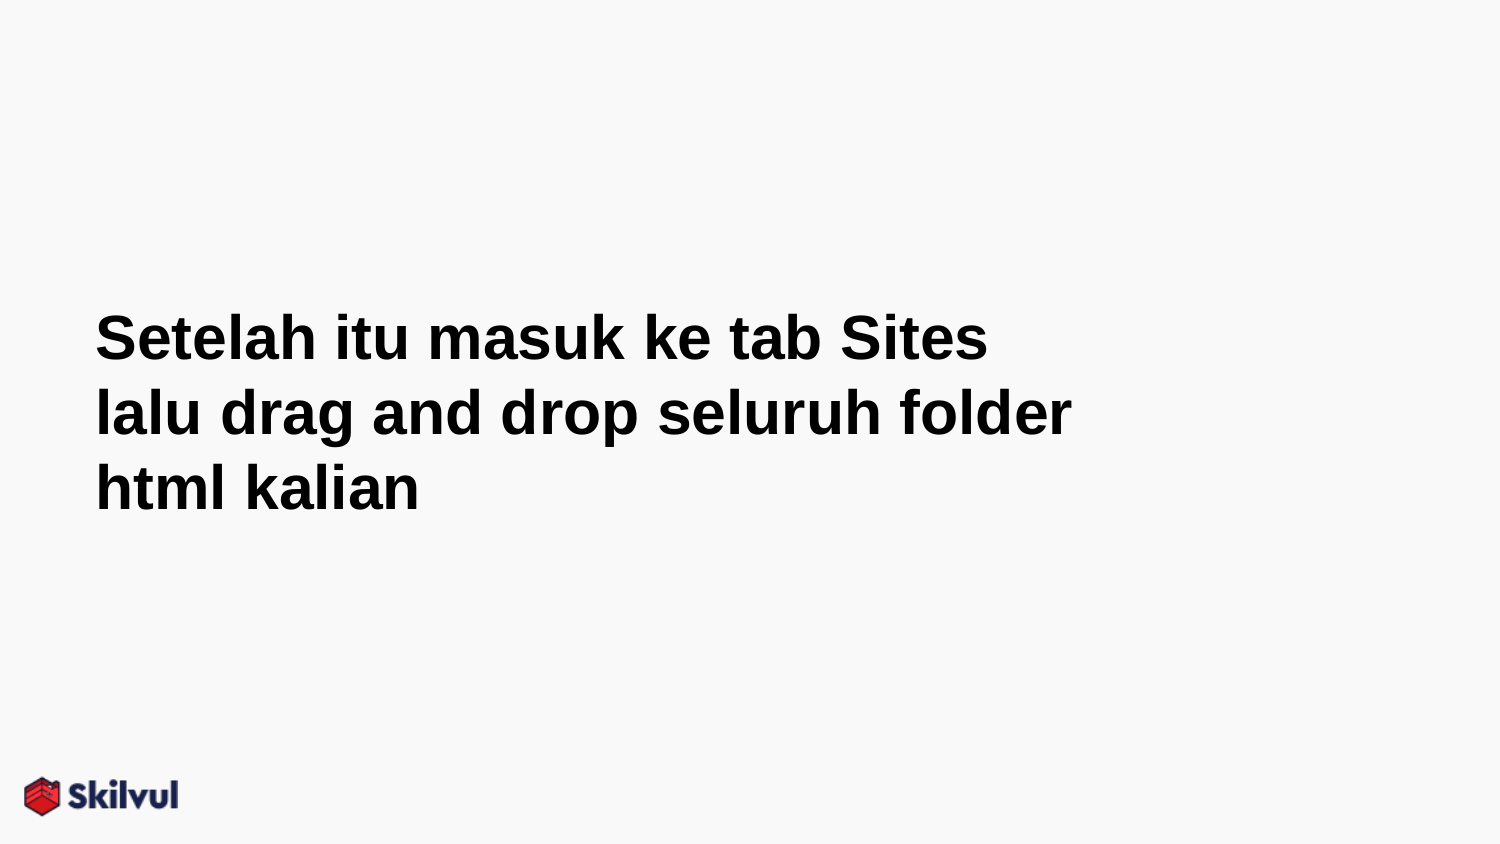

# Setelah itu masuk ke tab Sites lalu drag and drop seluruh folder html kalian